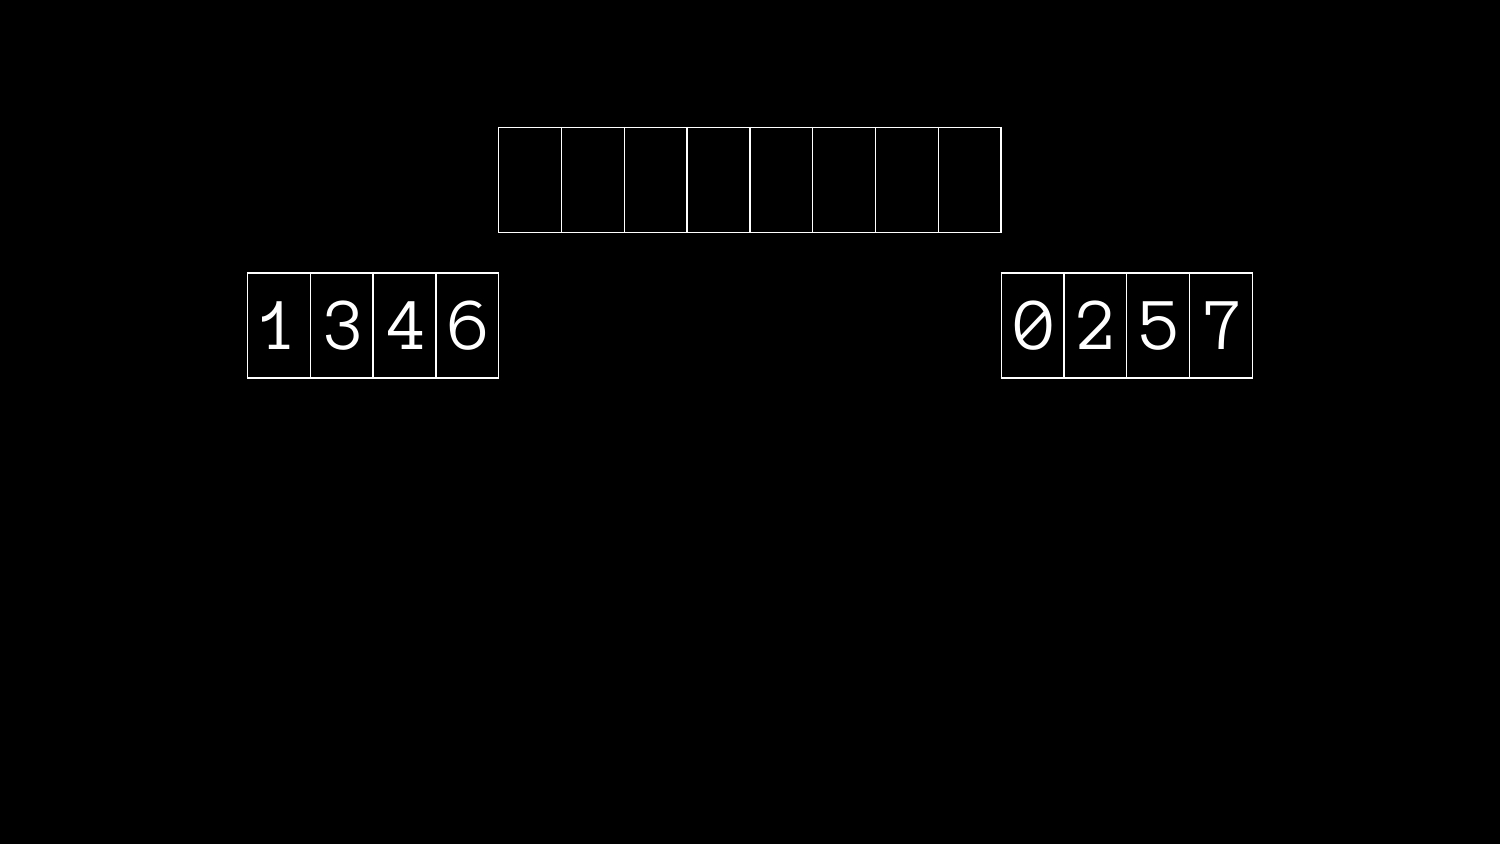

|  |  |  |  |  |  |  |  |
| --- | --- | --- | --- | --- | --- | --- | --- |
| 1 | 3 | 4 | 6 |
| --- | --- | --- | --- |
| 0 | 2 | 5 | 7 |
| --- | --- | --- | --- |